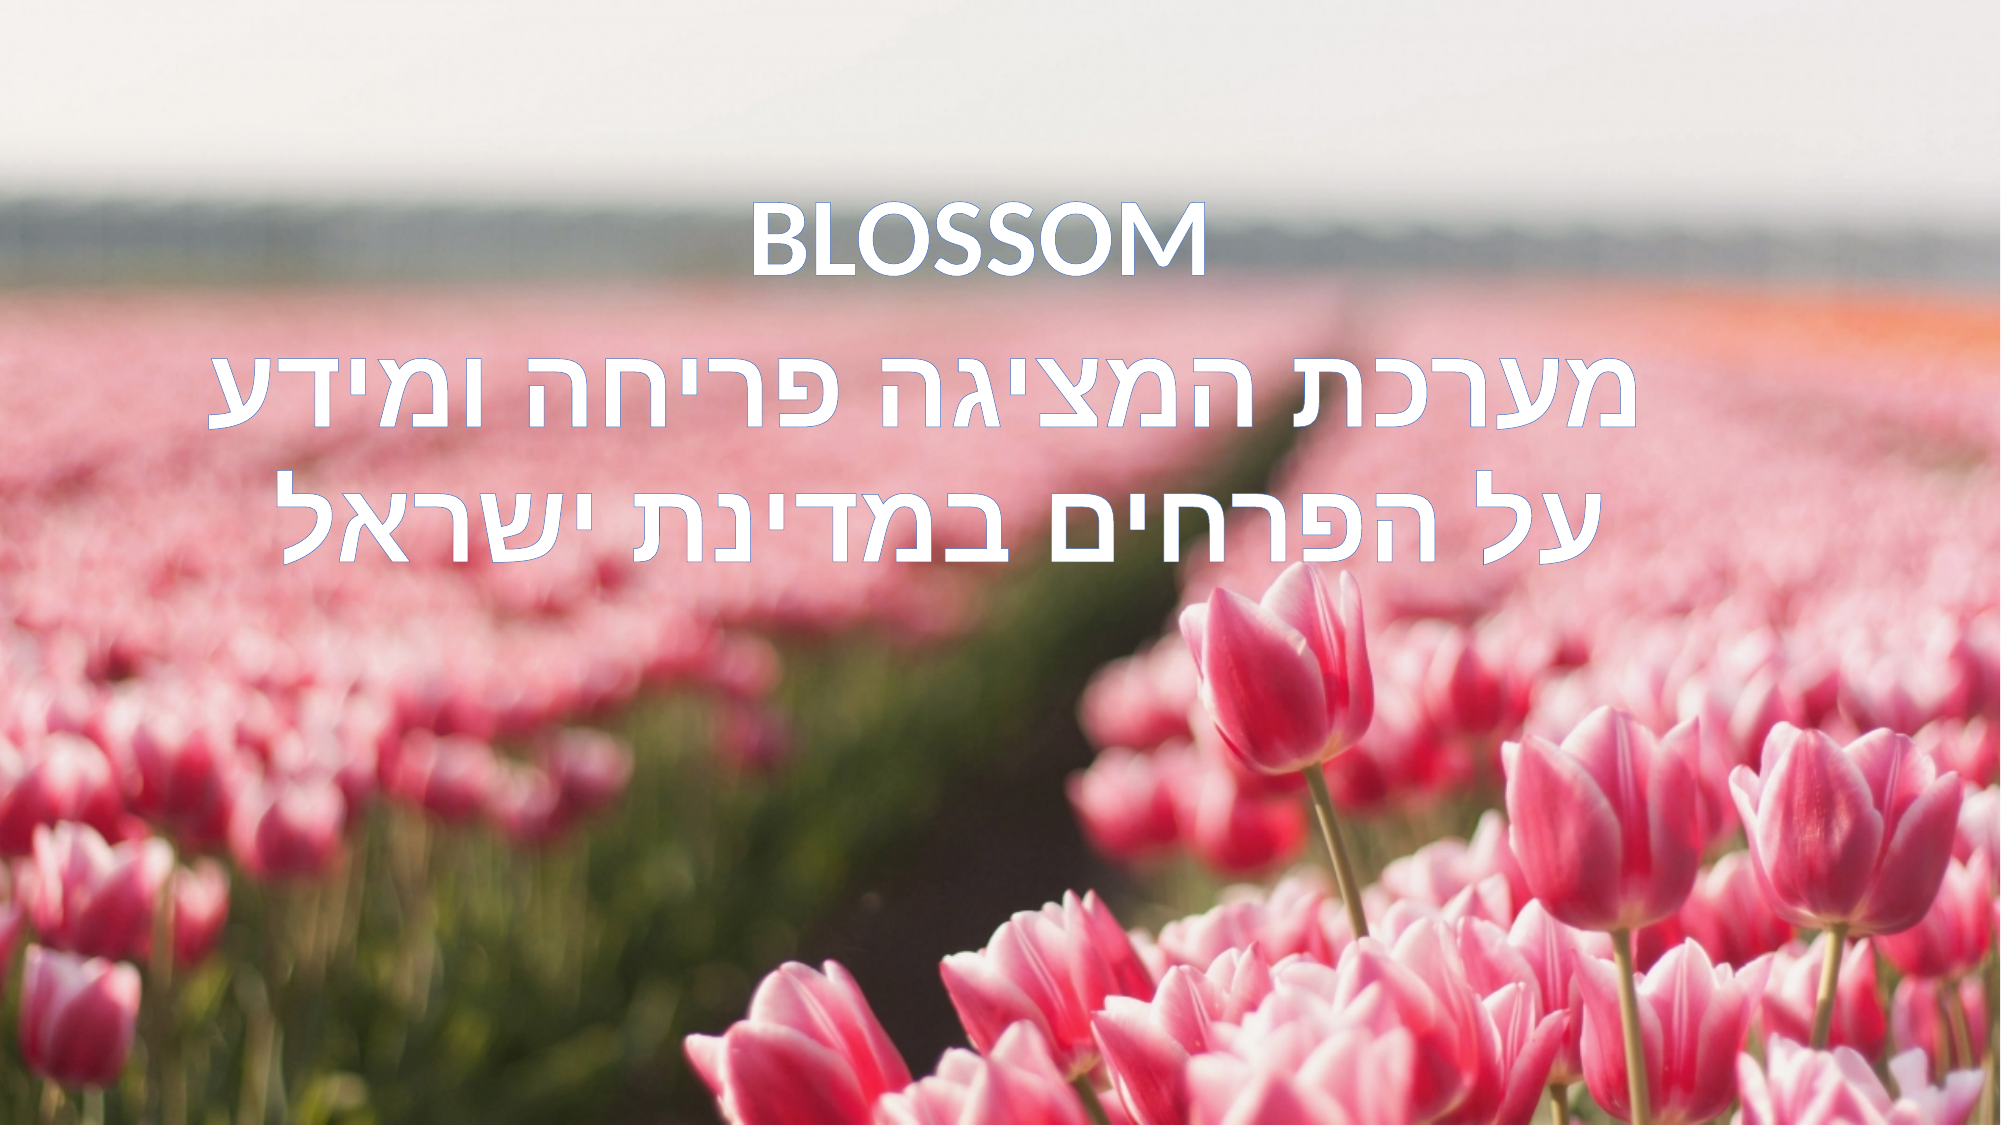

BLOSSOM
מערכת המציגה פריחה ומידע
על הפרחים במדינת ישראל